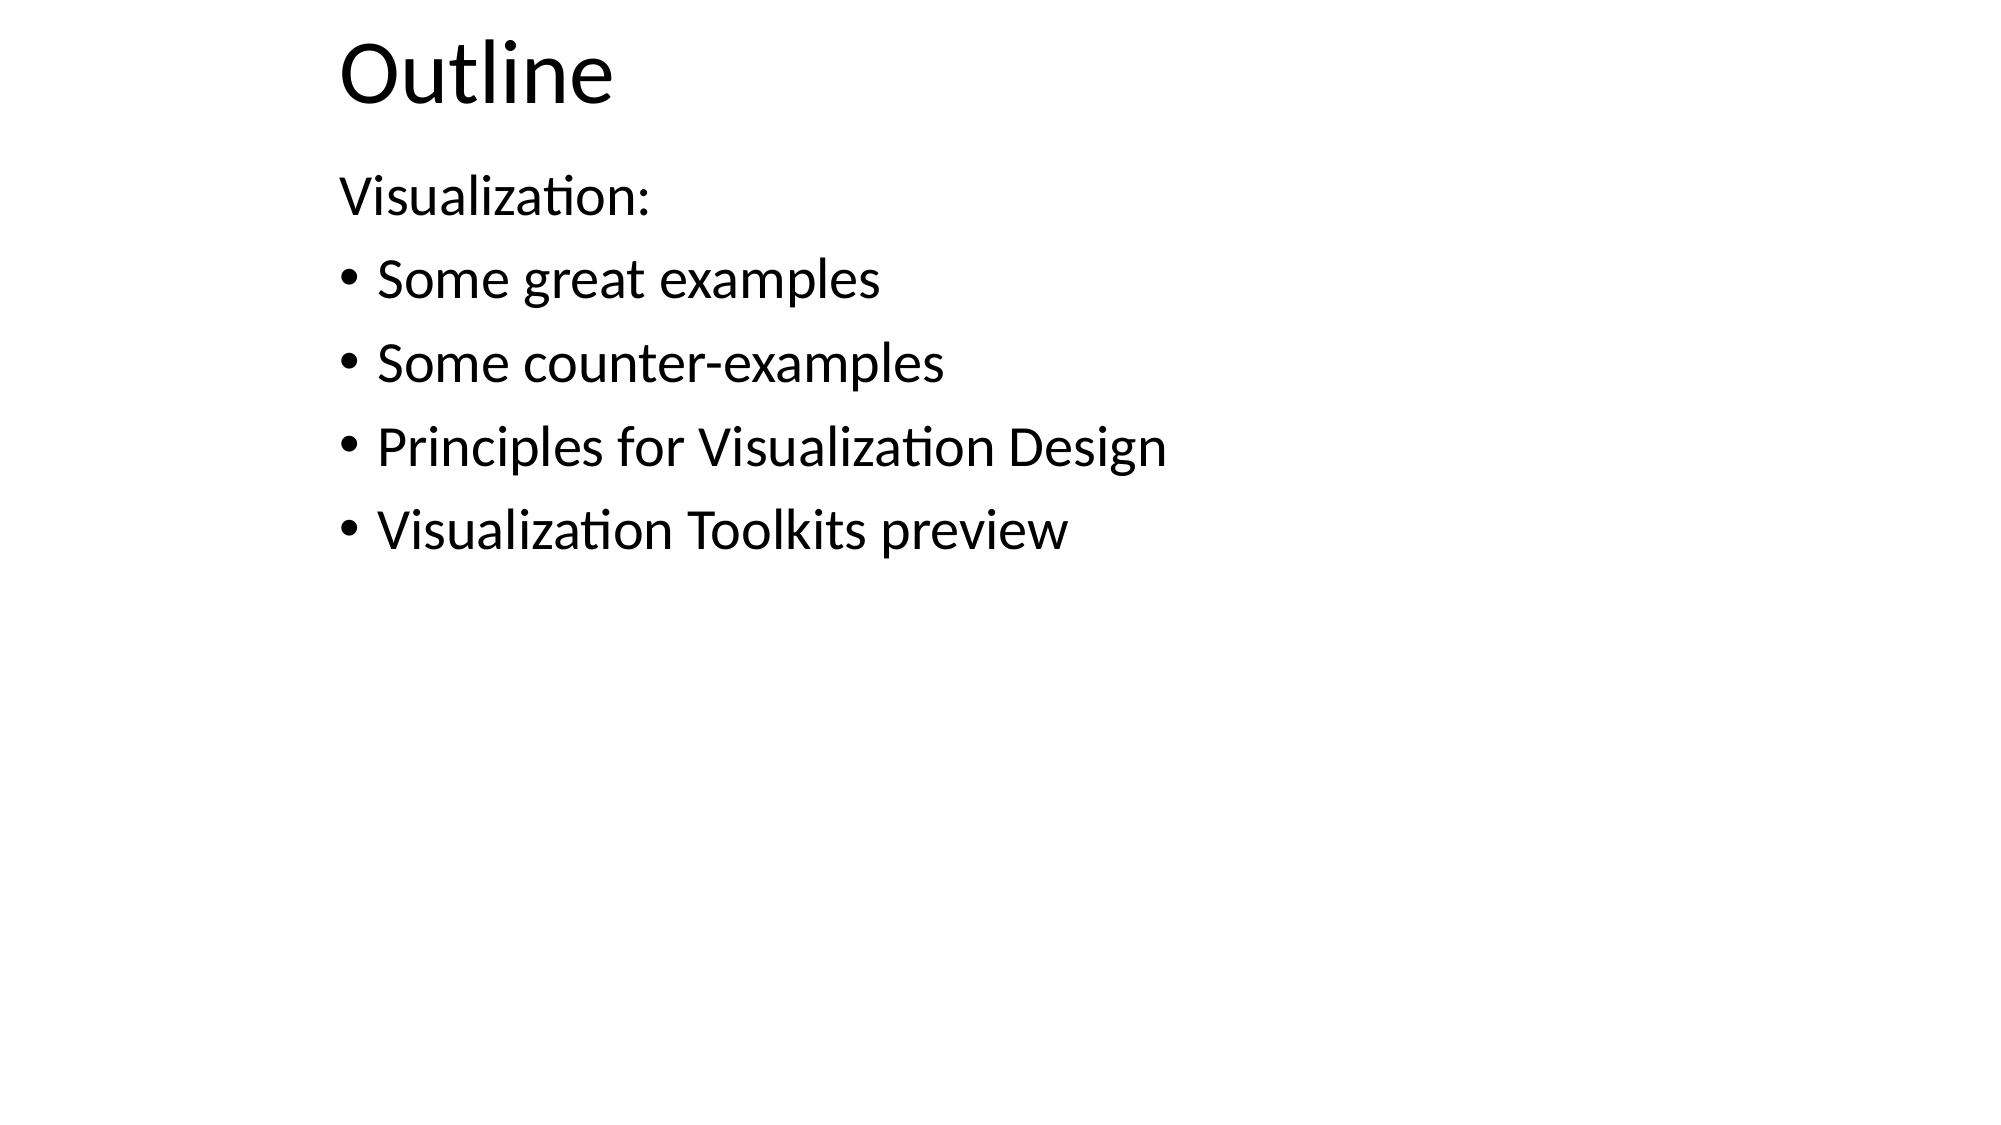

# Outline
Visualization:
Some great examples
Some counter-examples
Principles for Visualization Design
Visualization Toolkits preview